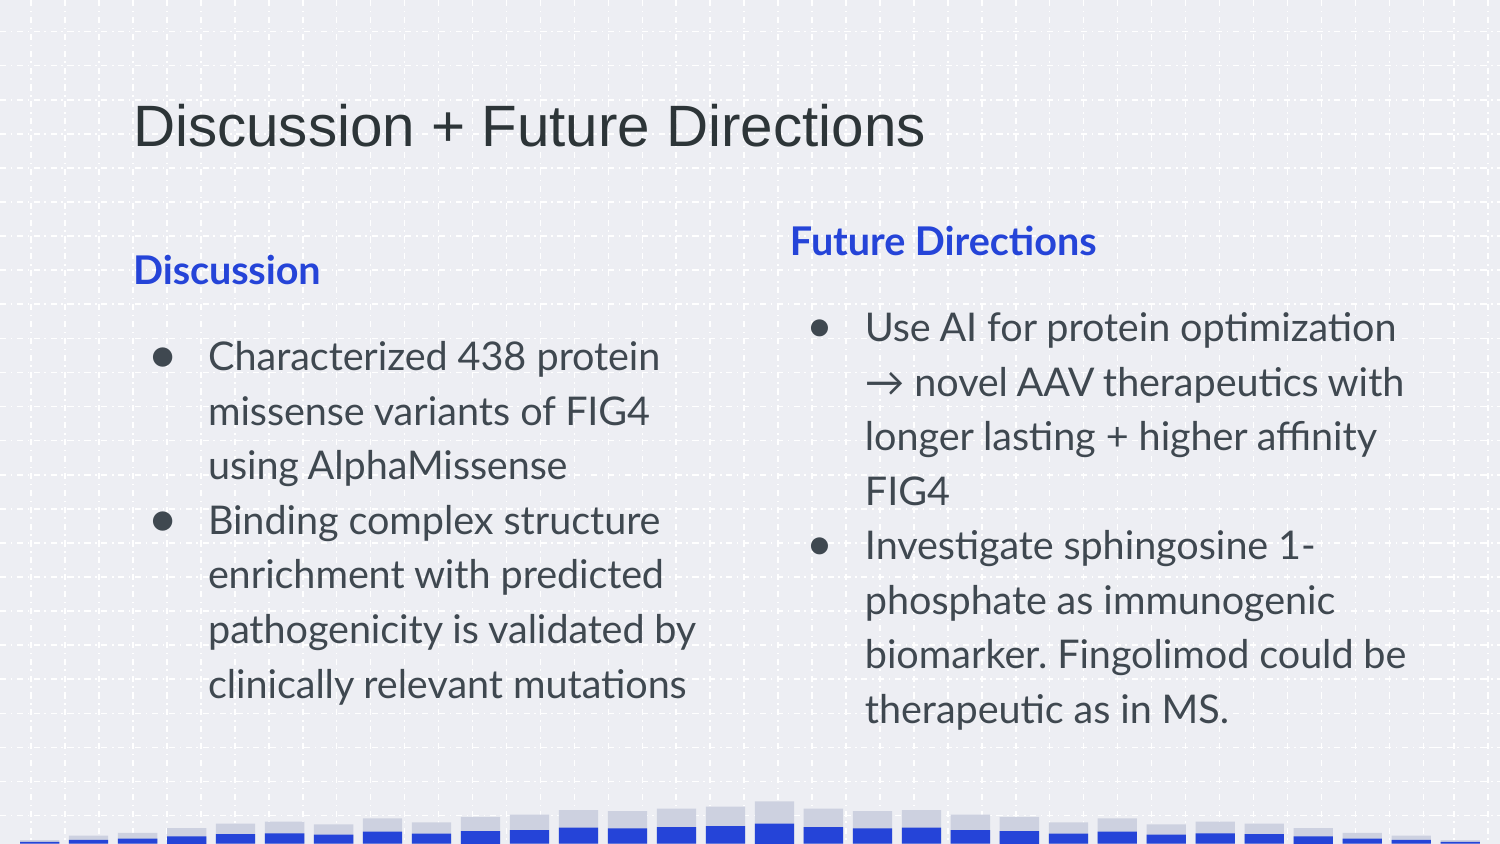

# Discussion + Future Directions
Future Directions
Use AI for protein optimization → novel AAV therapeutics with longer lasting + higher affinity FIG4
Investigate sphingosine 1-phosphate as immunogenic biomarker. Fingolimod could be therapeutic as in MS.
Discussion
Characterized 438 protein missense variants of FIG4 using AlphaMissense
Binding complex structure enrichment with predicted pathogenicity is validated by clinically relevant mutations